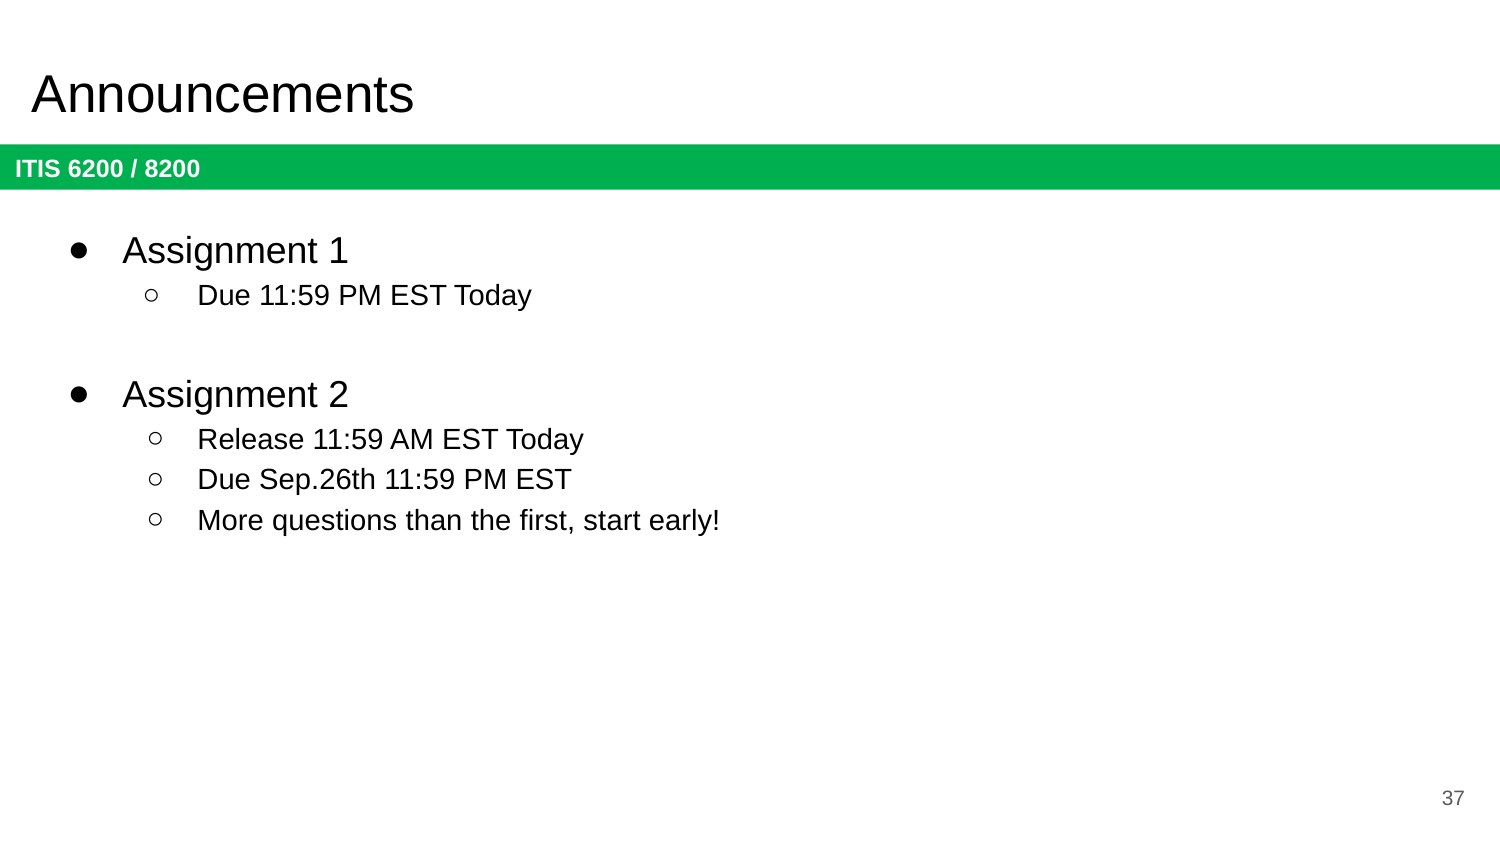

# Announcements
Assignment 1
Due 11:59 PM EST Today

Assignment 2
Release 11:59 AM EST Today
Due Sep.26th 11:59 PM EST
More questions than the first, start early!

37